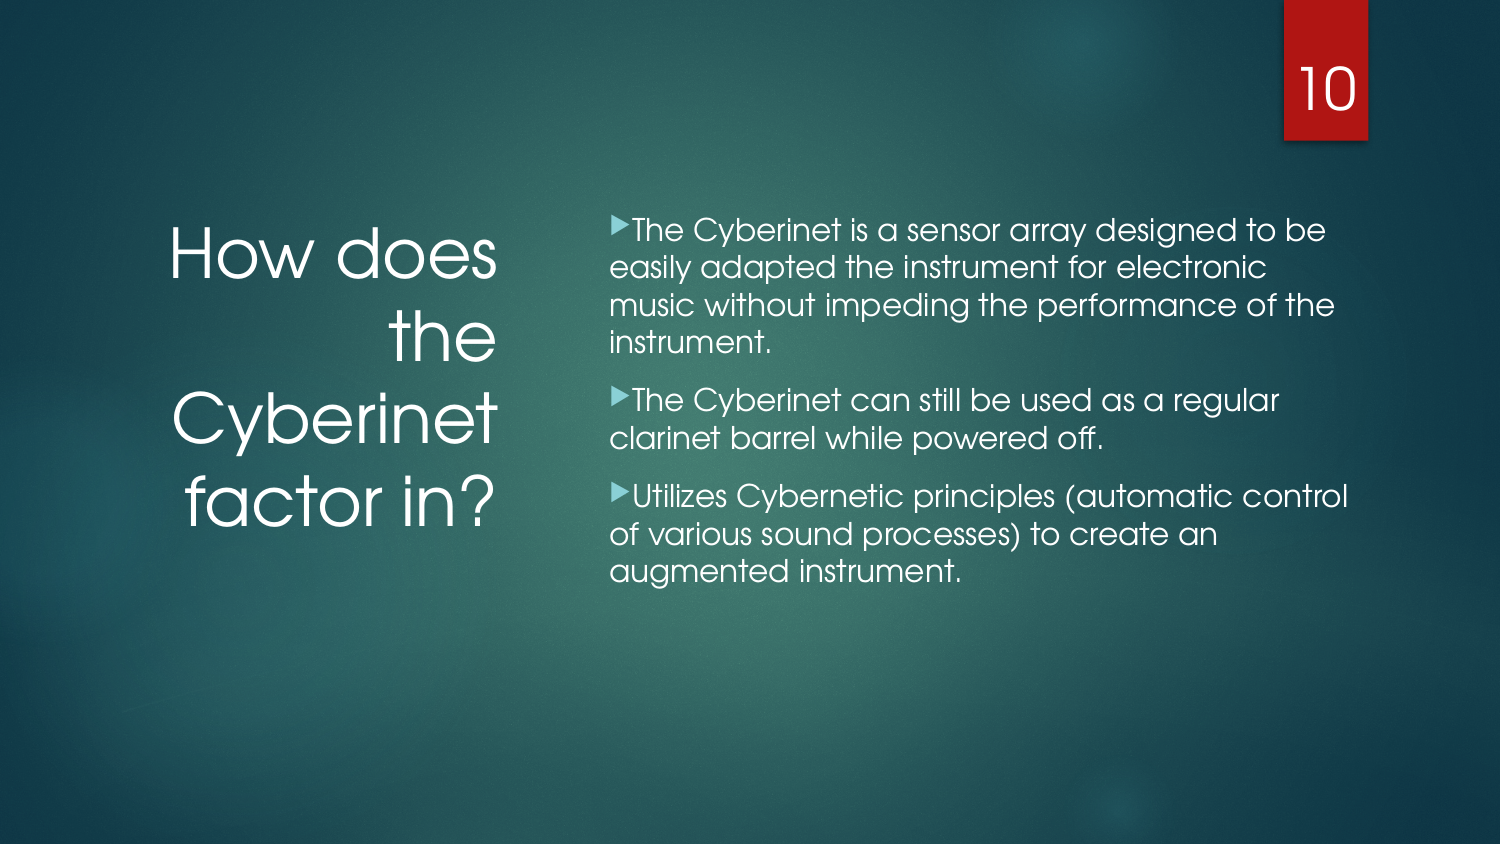

10
# How does the Cyberinet factor in?
The Cyberinet is a sensor array designed to be easily adapted the instrument for electronic music without impeding the performance of the instrument.
The Cyberinet can still be used as a regular clarinet barrel while powered off.
Utilizes Cybernetic principles (automatic control of various sound processes) to create an augmented instrument.